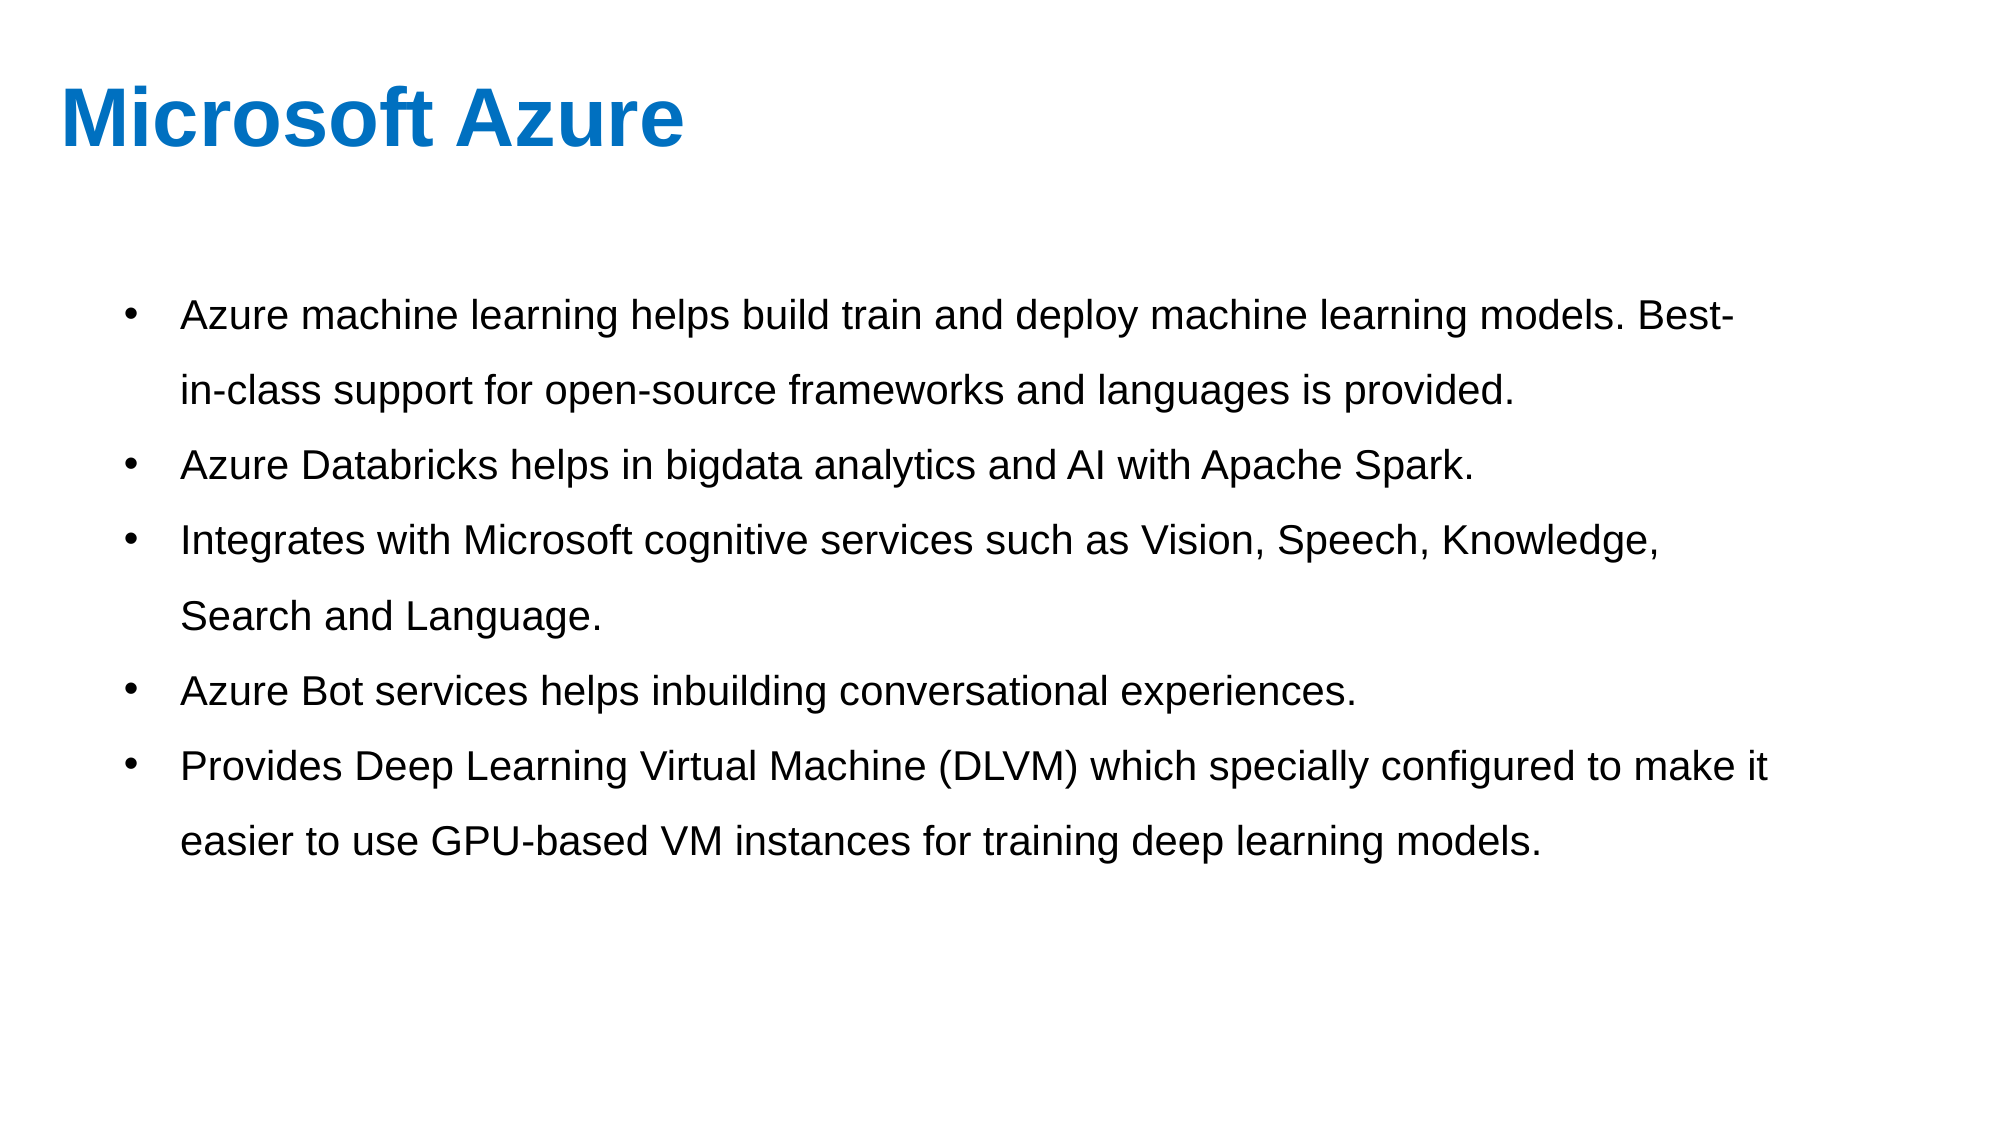

Microsoft Azure
Azure machine learning helps build train and deploy machine learning models. Best-in-class support for open-source frameworks and languages is provided.
Azure Databricks helps in bigdata analytics and AI with Apache Spark.
Integrates with Microsoft cognitive services such as Vision, Speech, Knowledge, Search and Language.
Azure Bot services helps inbuilding conversational experiences.
Provides Deep Learning Virtual Machine (DLVM) which specially configured to make it easier to use GPU-based VM instances for training deep learning models.